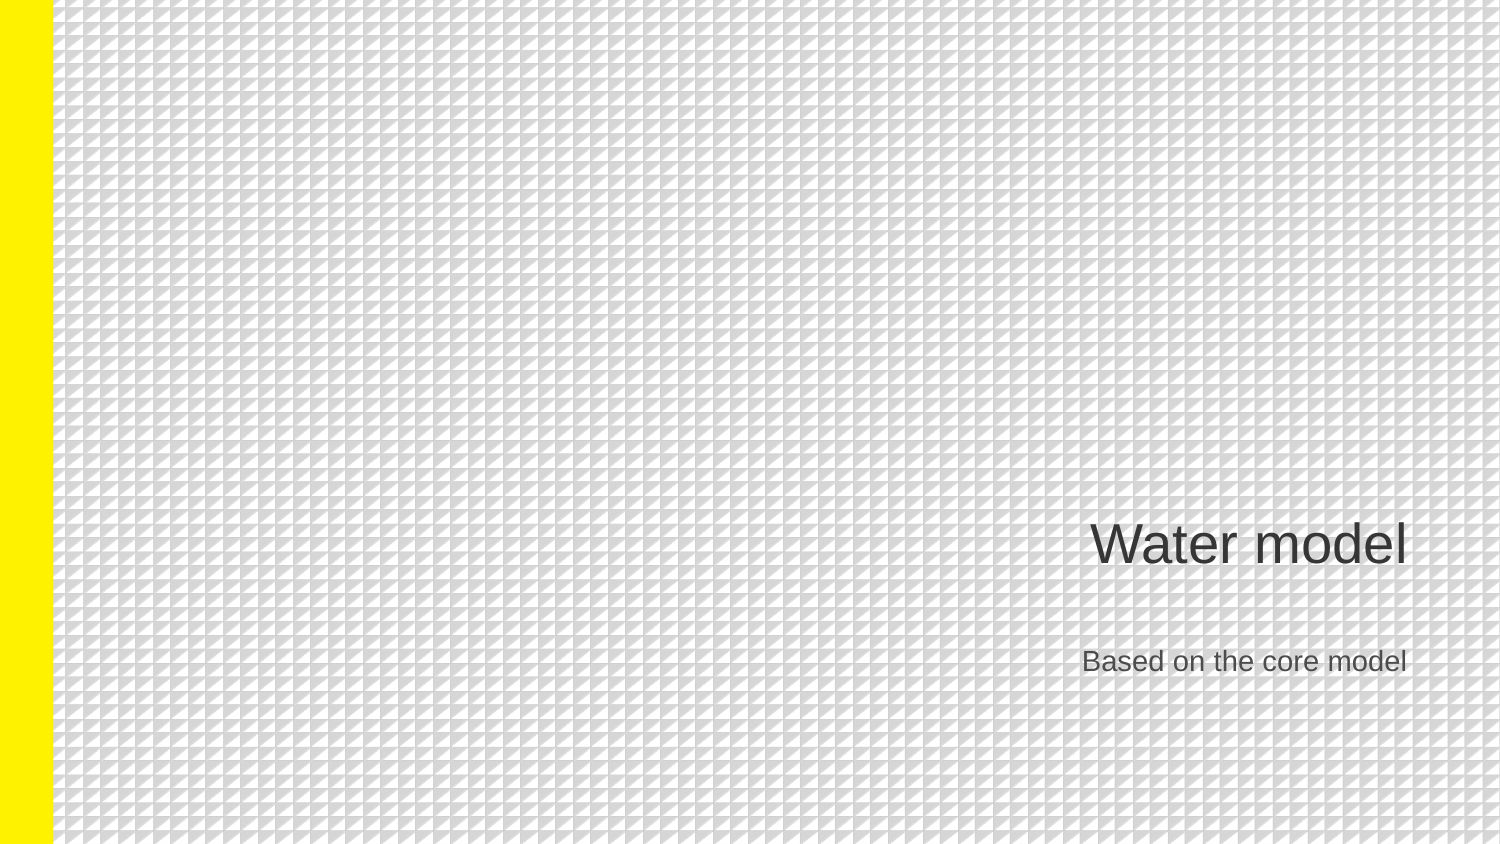

# Water model
Based on the core model